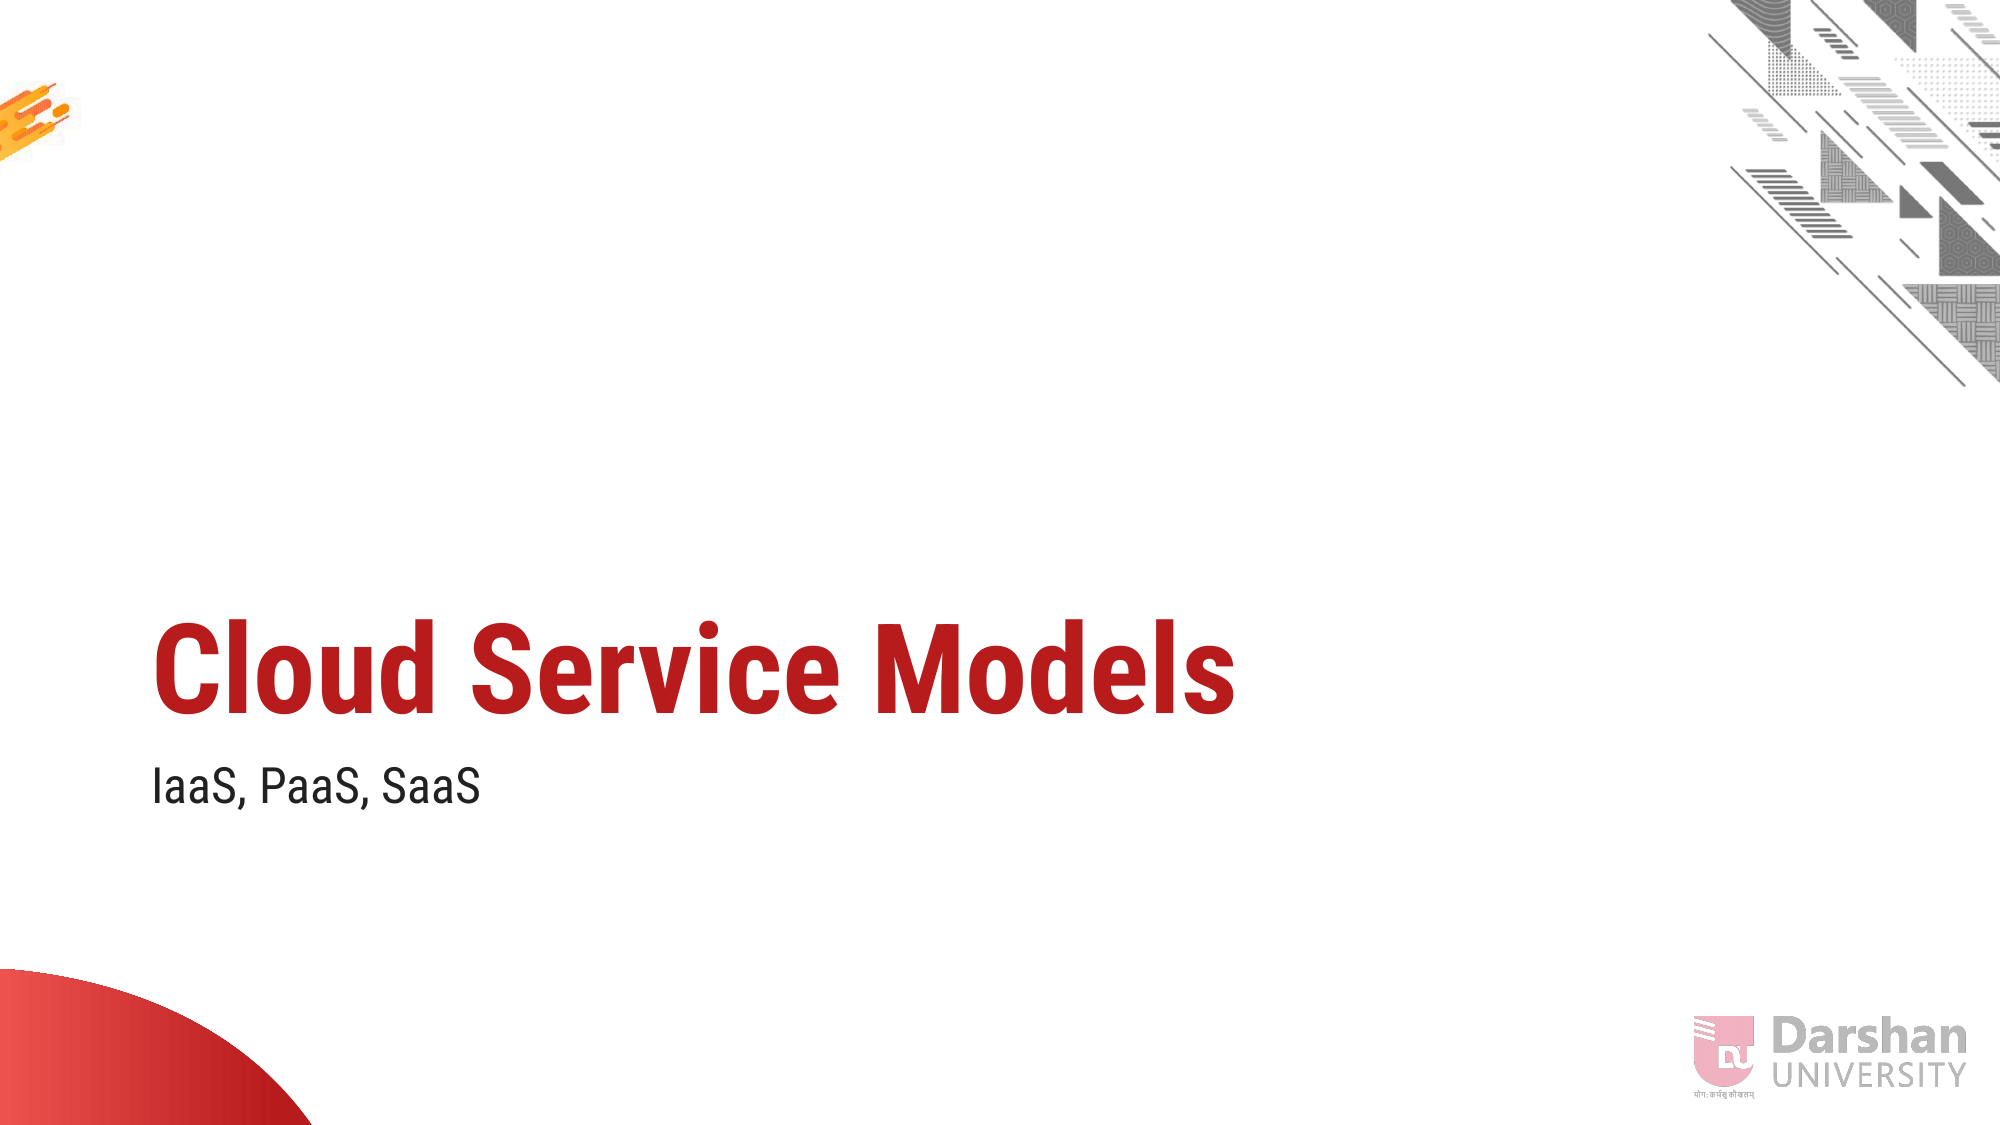

# Cloud Service Models
IaaS, PaaS, SaaS